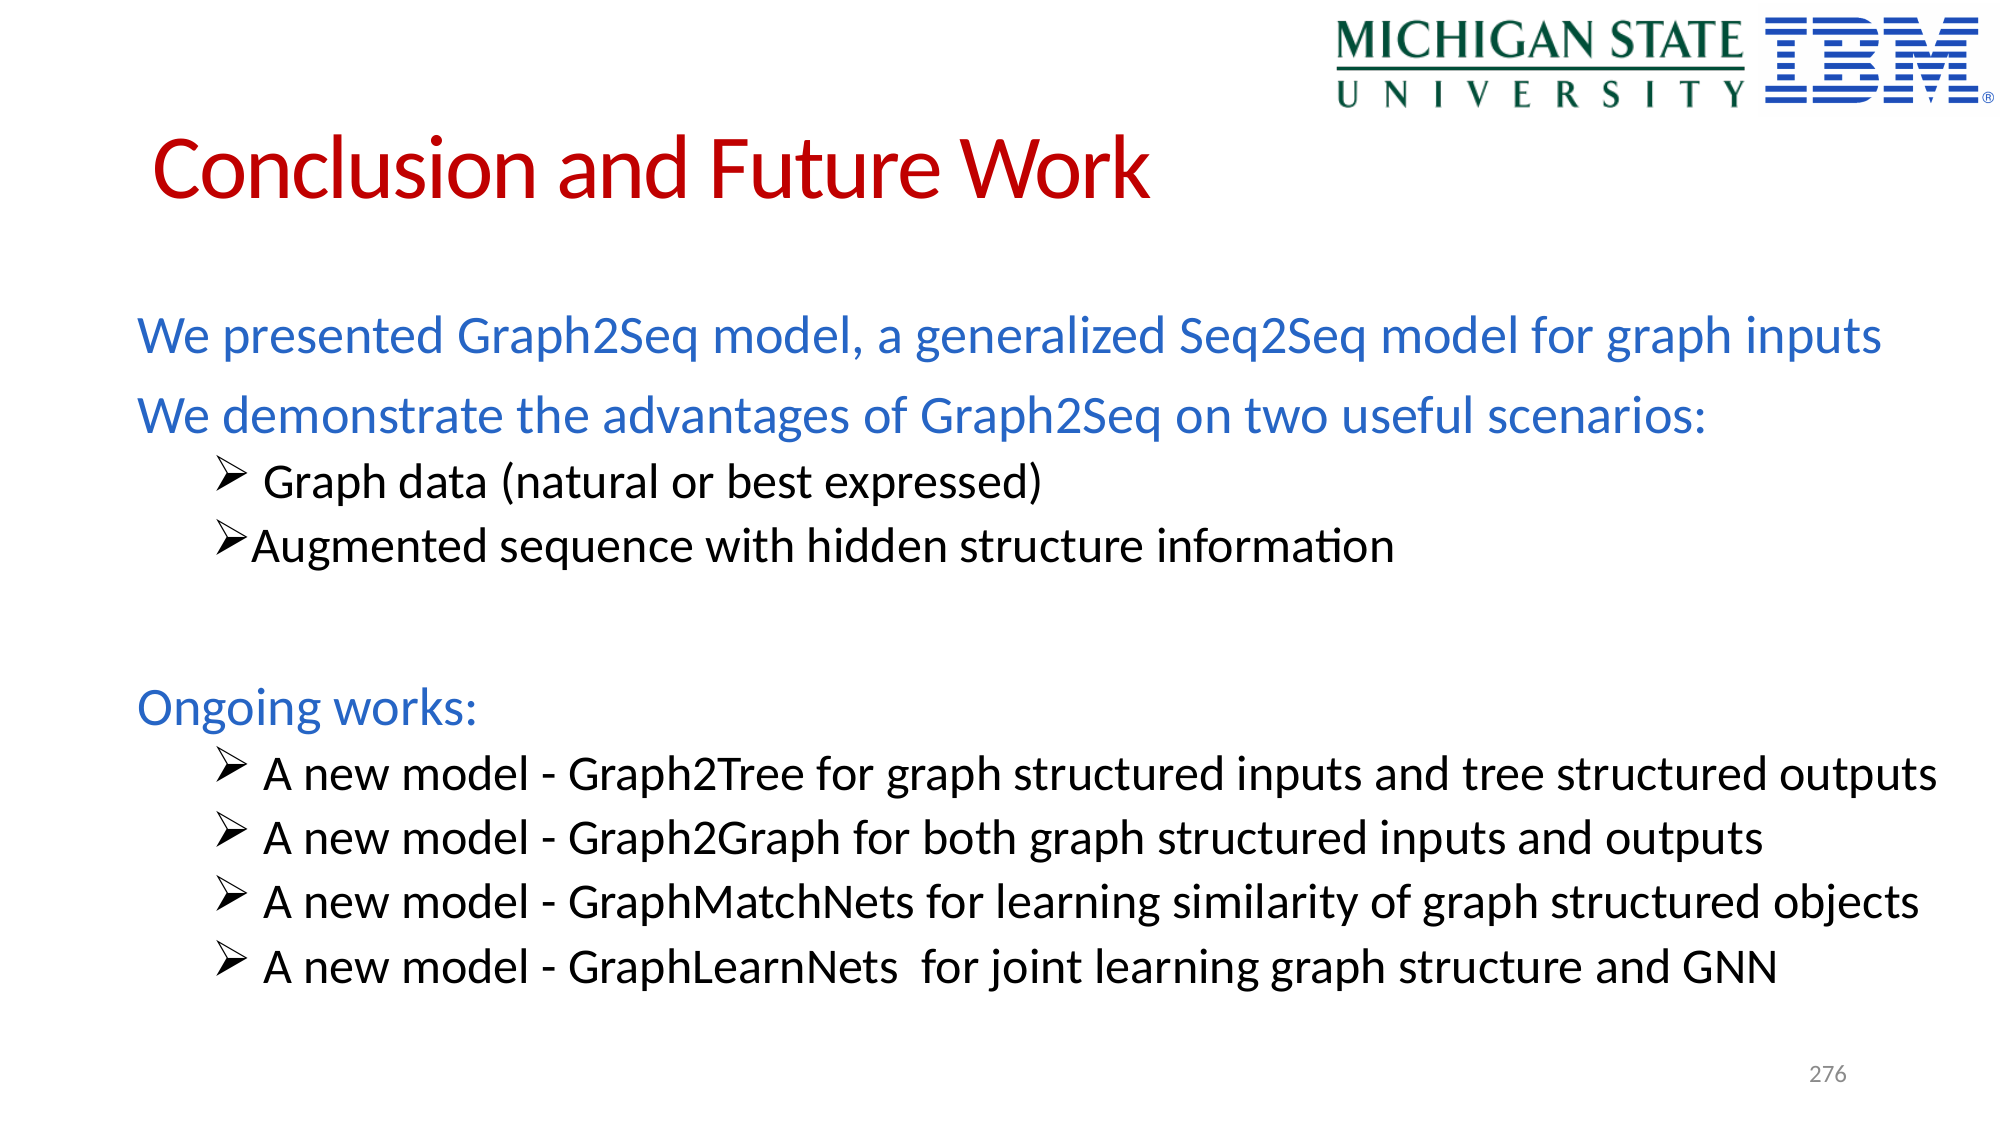

# Conclusion and Future Work
We presented Graph2Seq model, a generalized Seq2Seq model for graph inputs
We demonstrate the advantages of Graph2Seq on two useful scenarios:
 Graph data (natural or best expressed)
Augmented sequence with hidden structure information

Ongoing works:
 A new model - Graph2Tree for graph structured inputs and tree structured outputs
 A new model - Graph2Graph for both graph structured inputs and outputs
 A new model - GraphMatchNets for learning similarity of graph structured objects
 A new model - GraphLearnNets  for joint learning graph structure and GNN

276